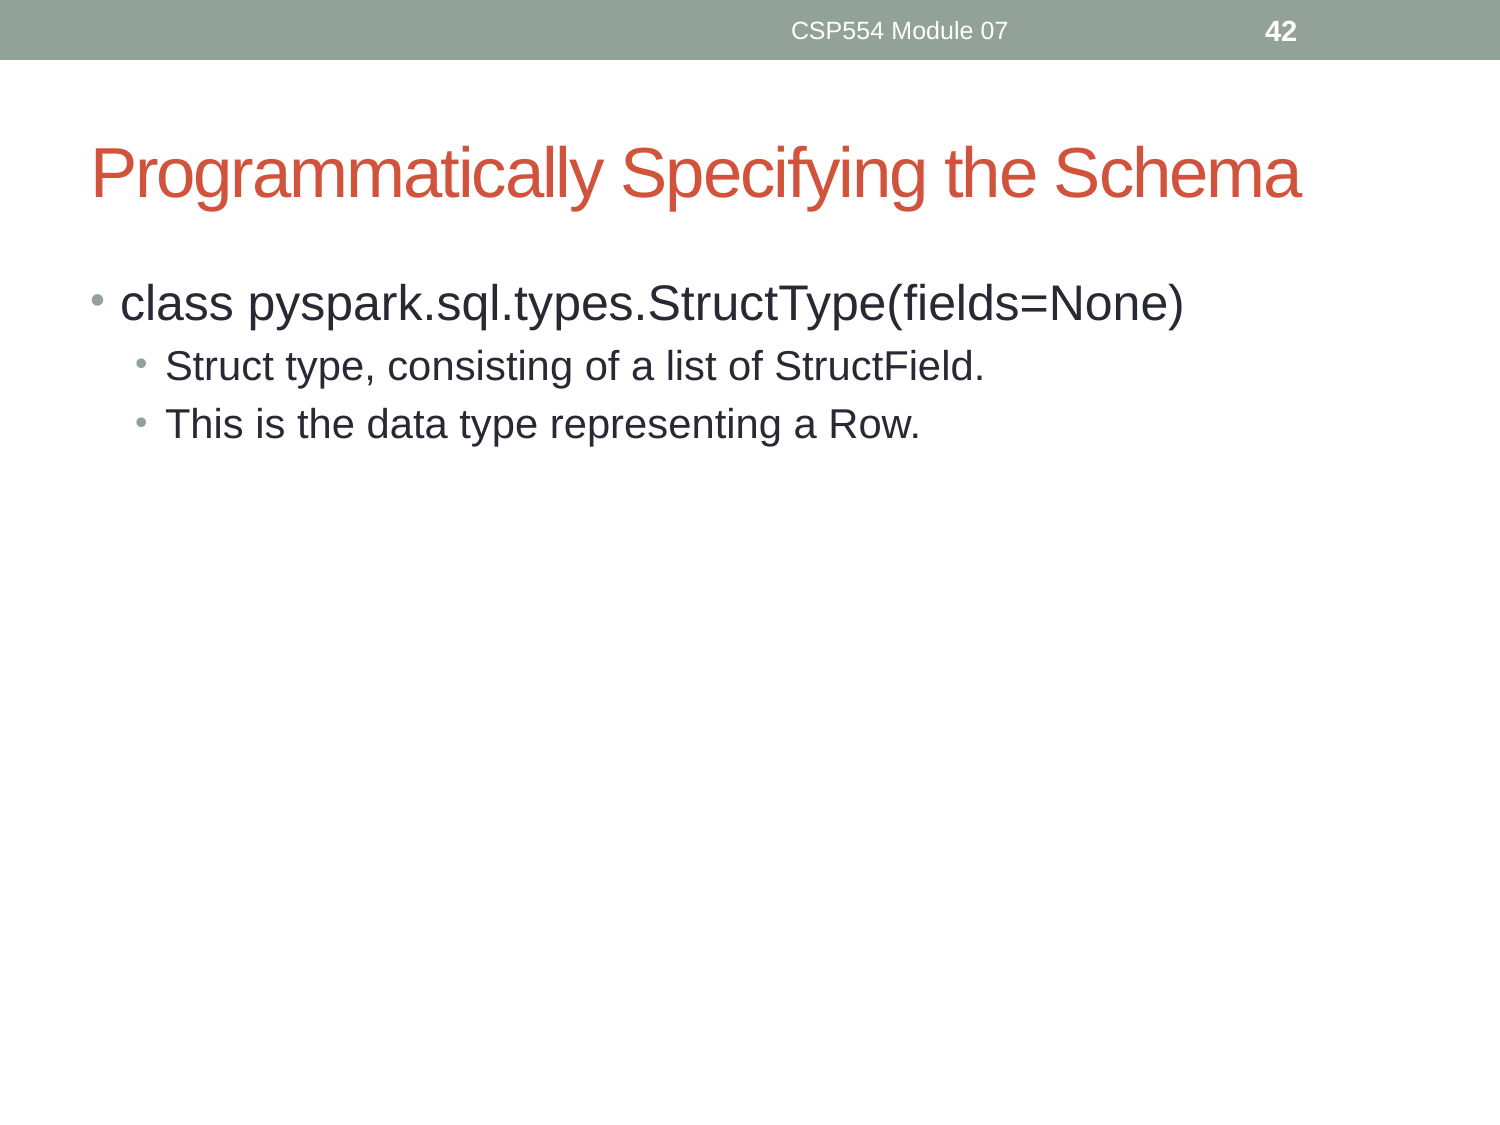

CSP554 Module 07
42
# Programmatically Specifying the Schema
class pyspark.sql.types.StructType(fields=None)
Struct type, consisting of a list of StructField.
This is the data type representing a Row.